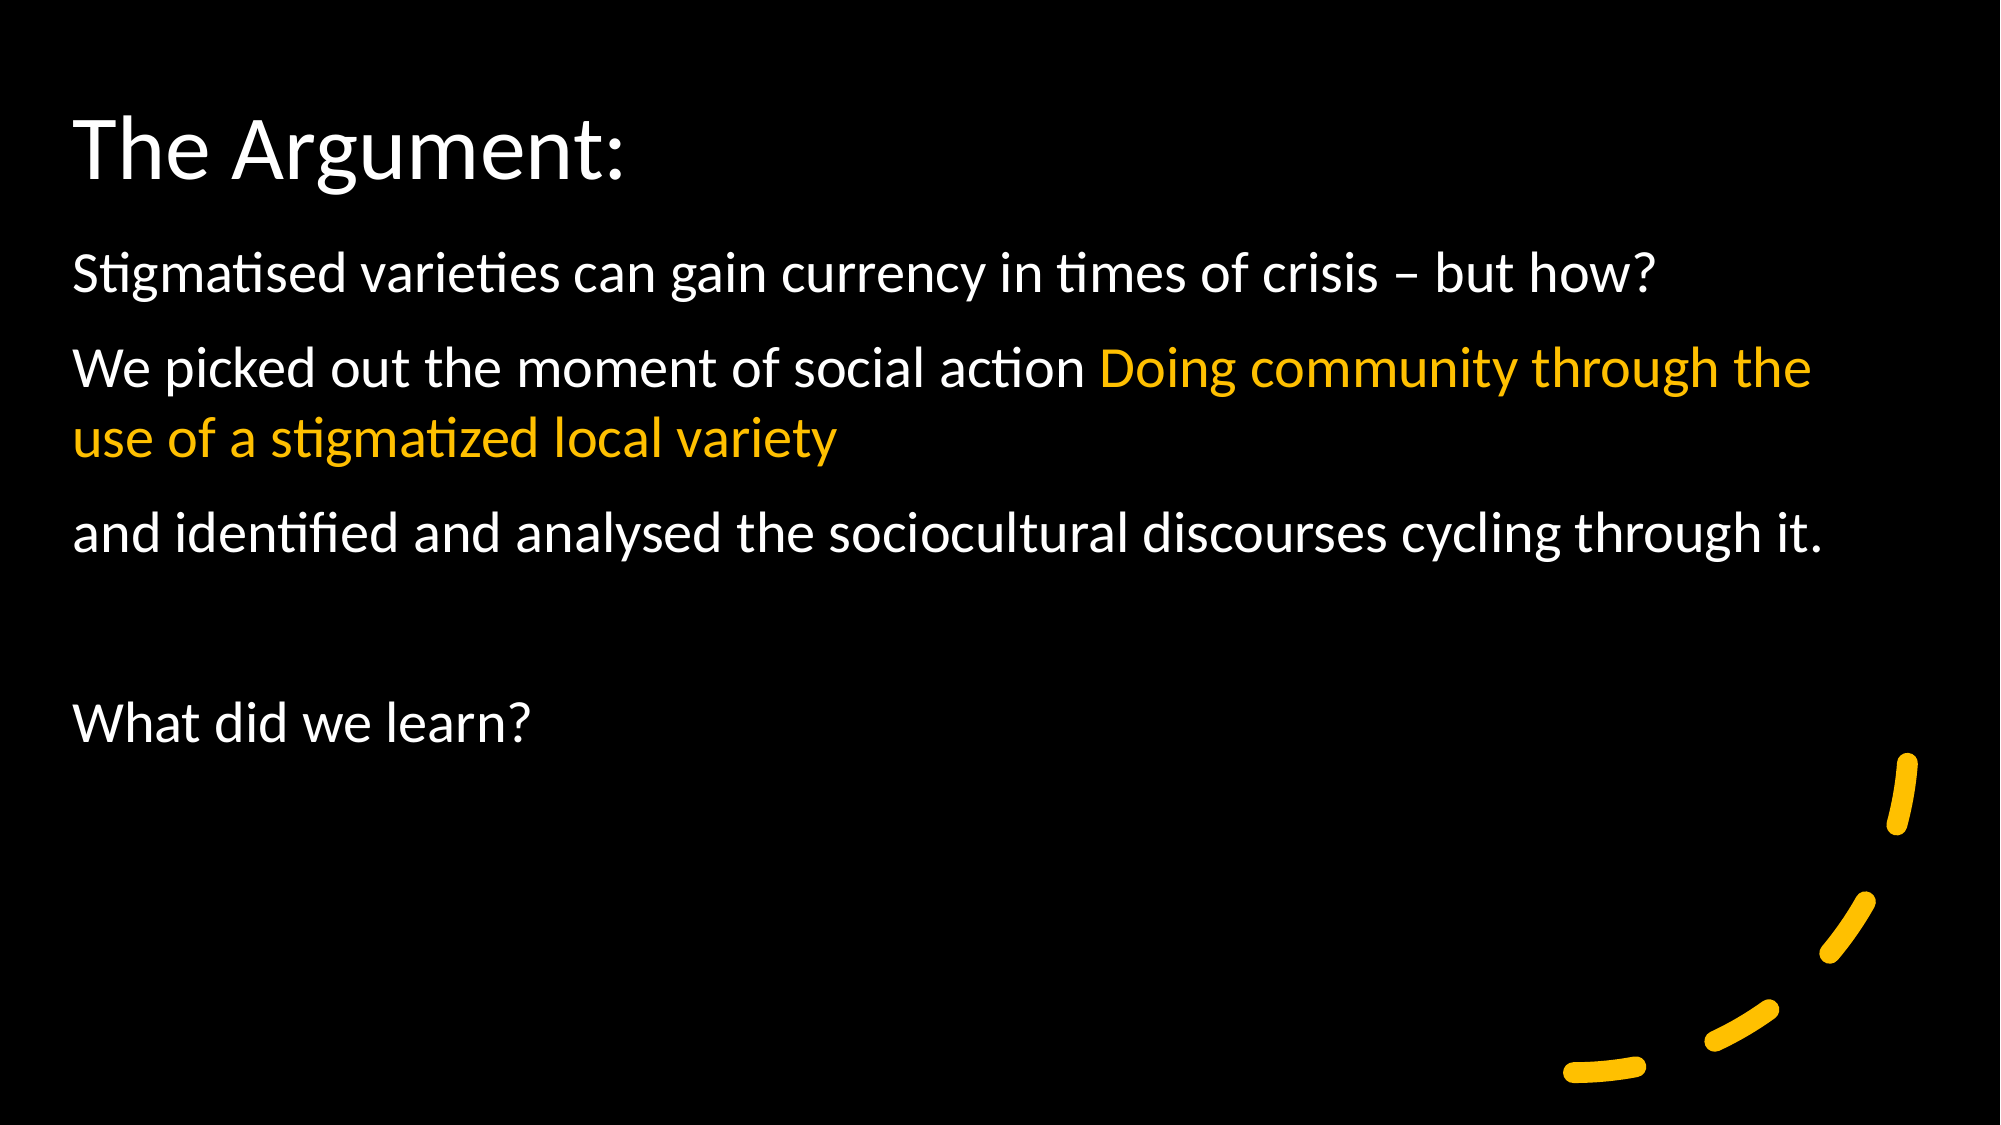

# The Argument:
Stigmatised varieties can gain currency in times of crisis – but how?
We picked out the moment of social action Doing community through the use of a stigmatized local variety
and identified and analysed the sociocultural discourses cycling through it.

What did we learn?